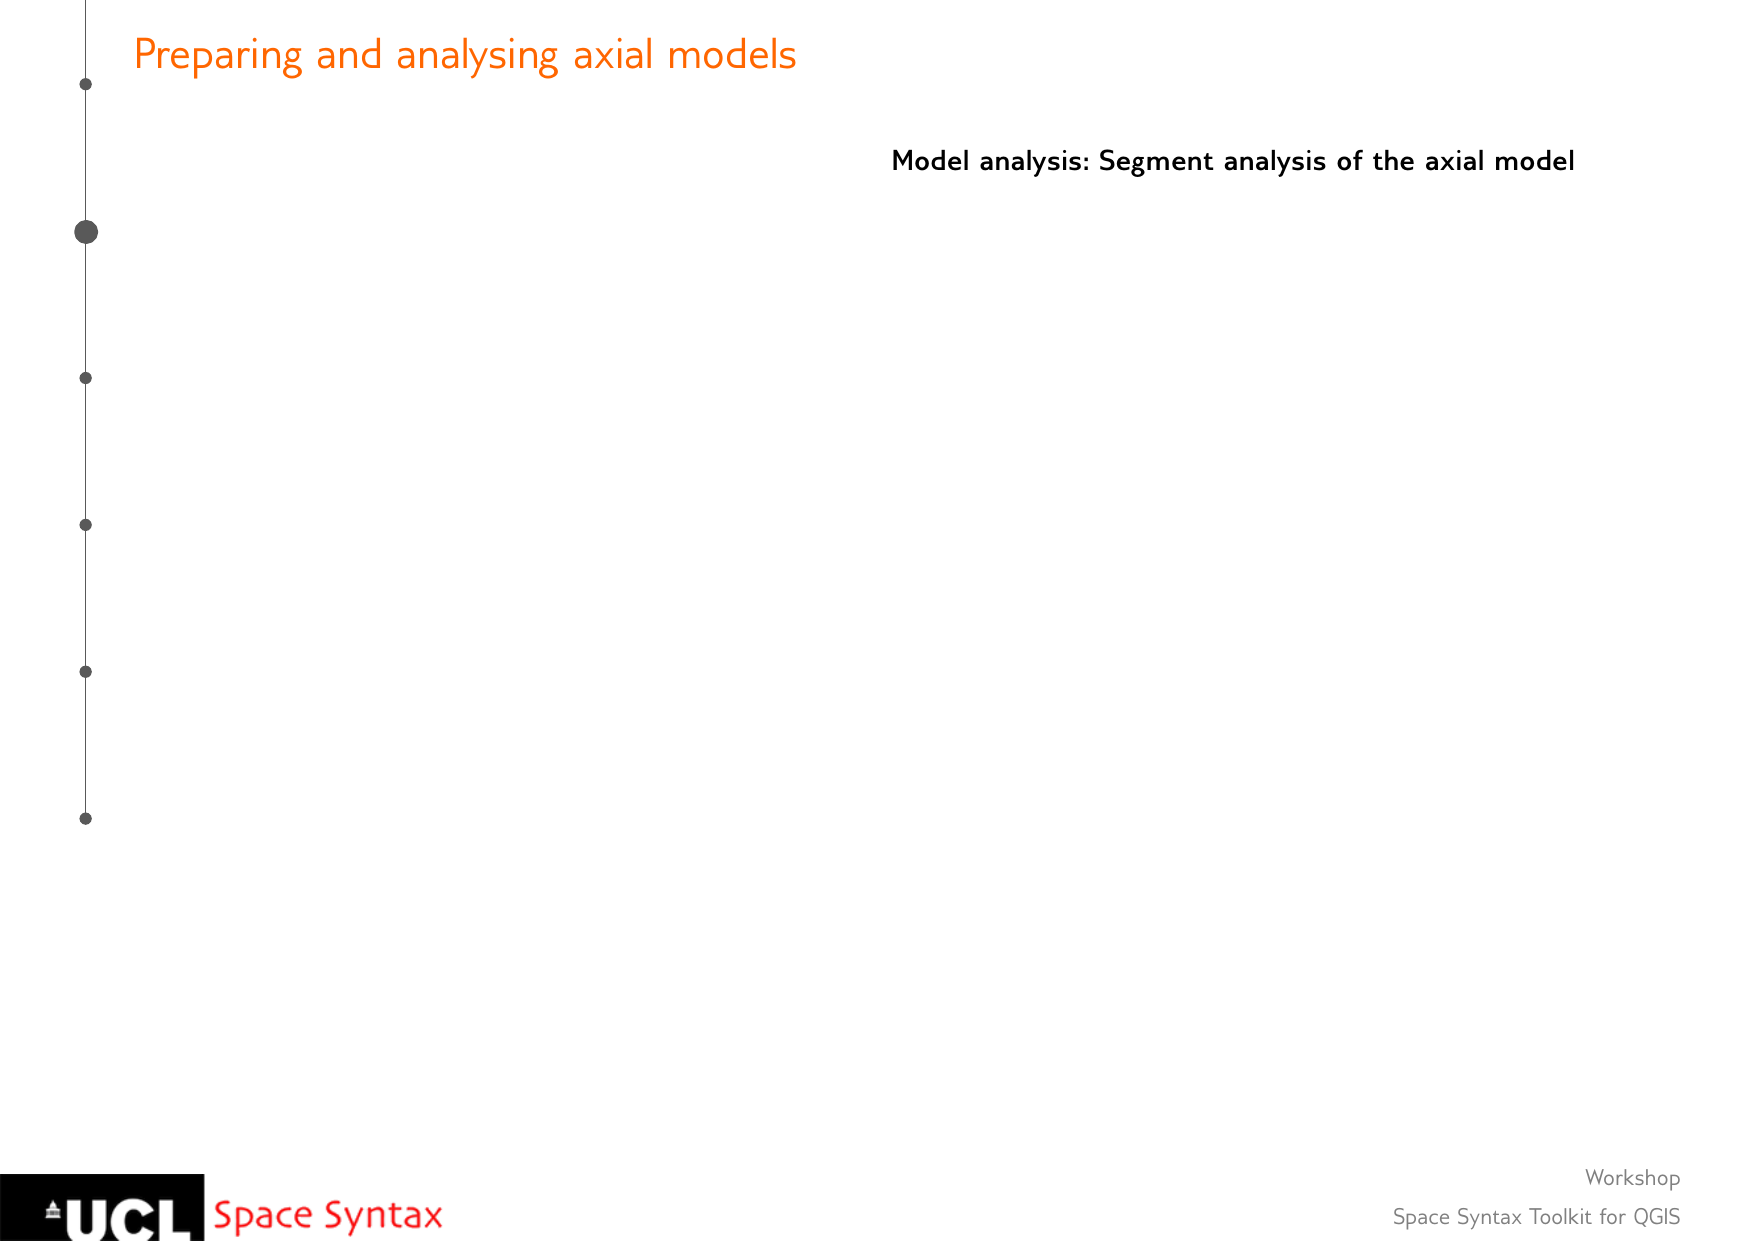

Preparing and analysing axial models
Model analysis: Segment analysis of the axial model